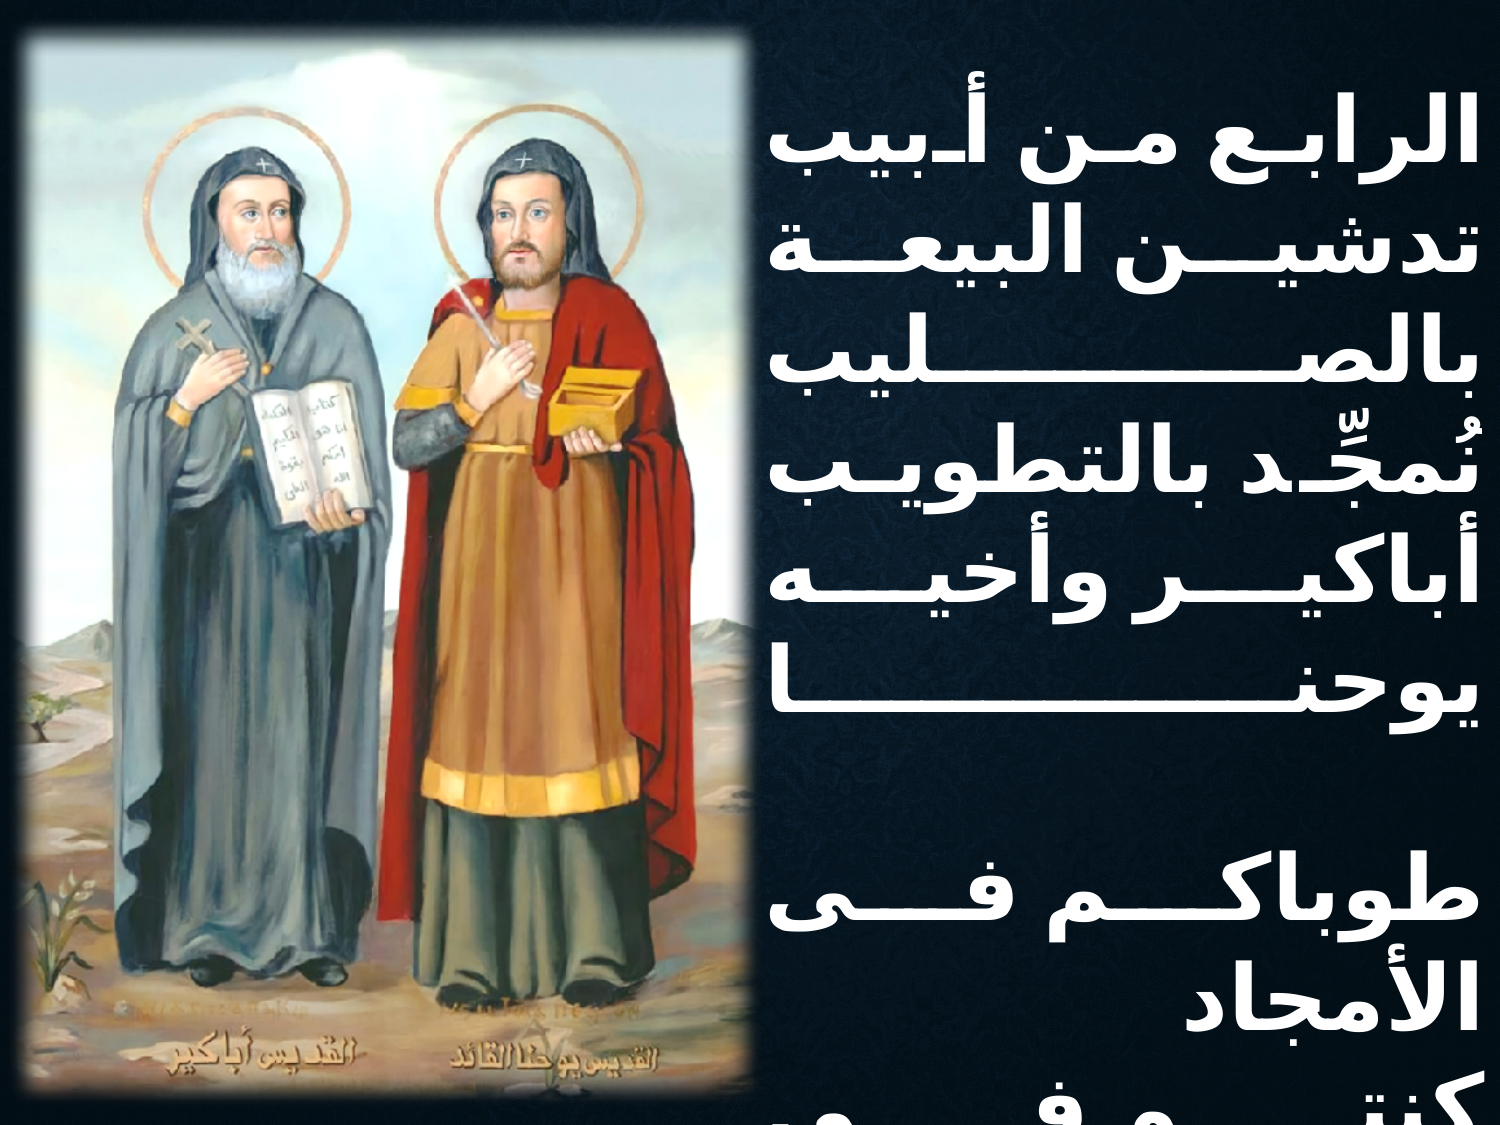

الرابع من أبيب
تدشين البيعة بالصليب
نُمجِّد بالتطويب
أباكير وأخيه يوحنا
طوباكم فى الأمجاد
كنتم فى استعداد
علمونا بالإرشاد
أباكير وأخيه يوحنا